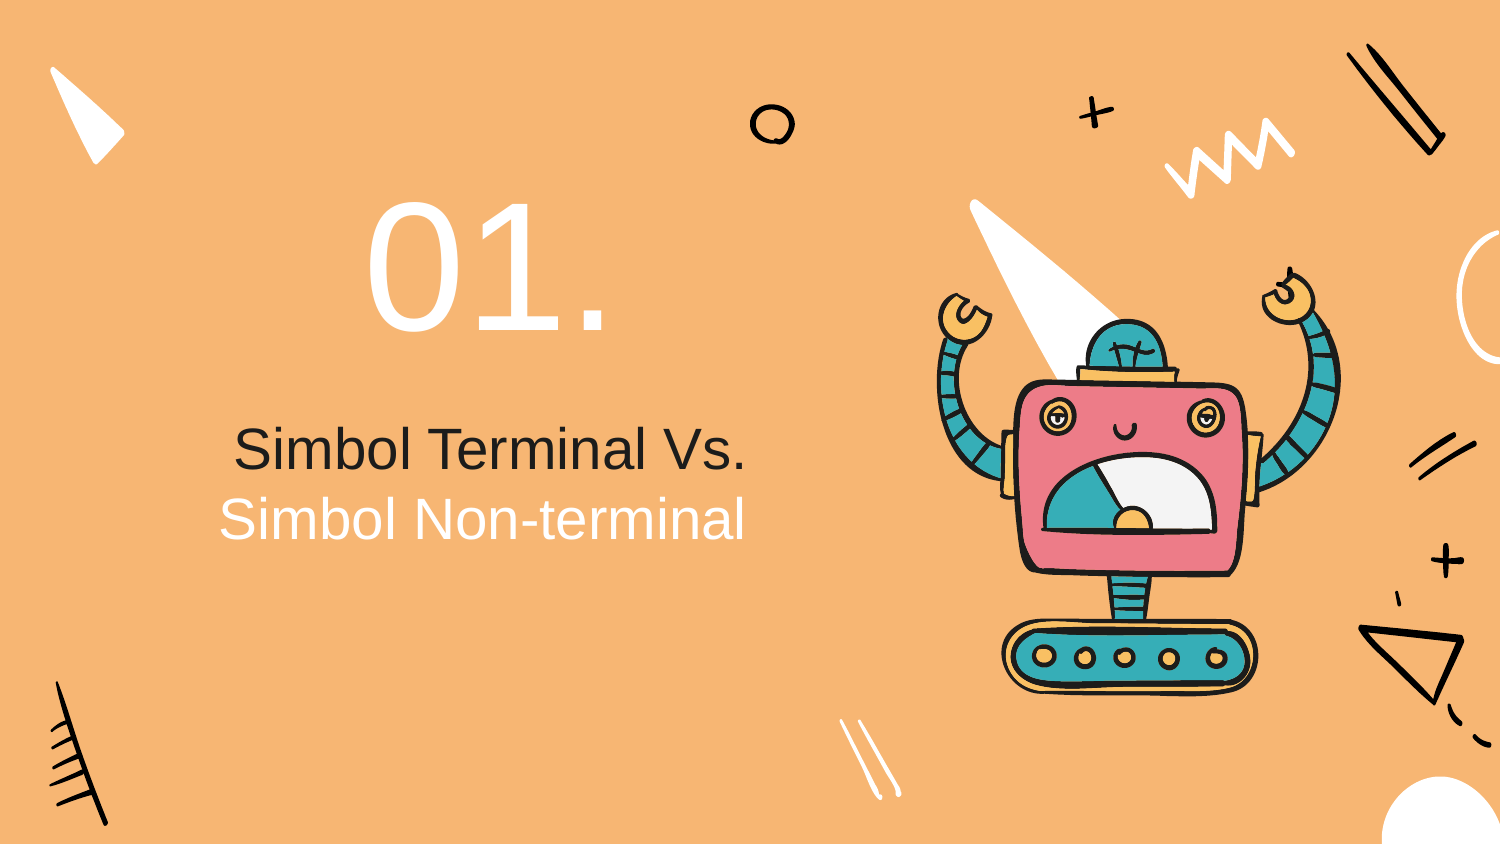

01.

# Simbol Terminal Vs. Simbol Non-terminal